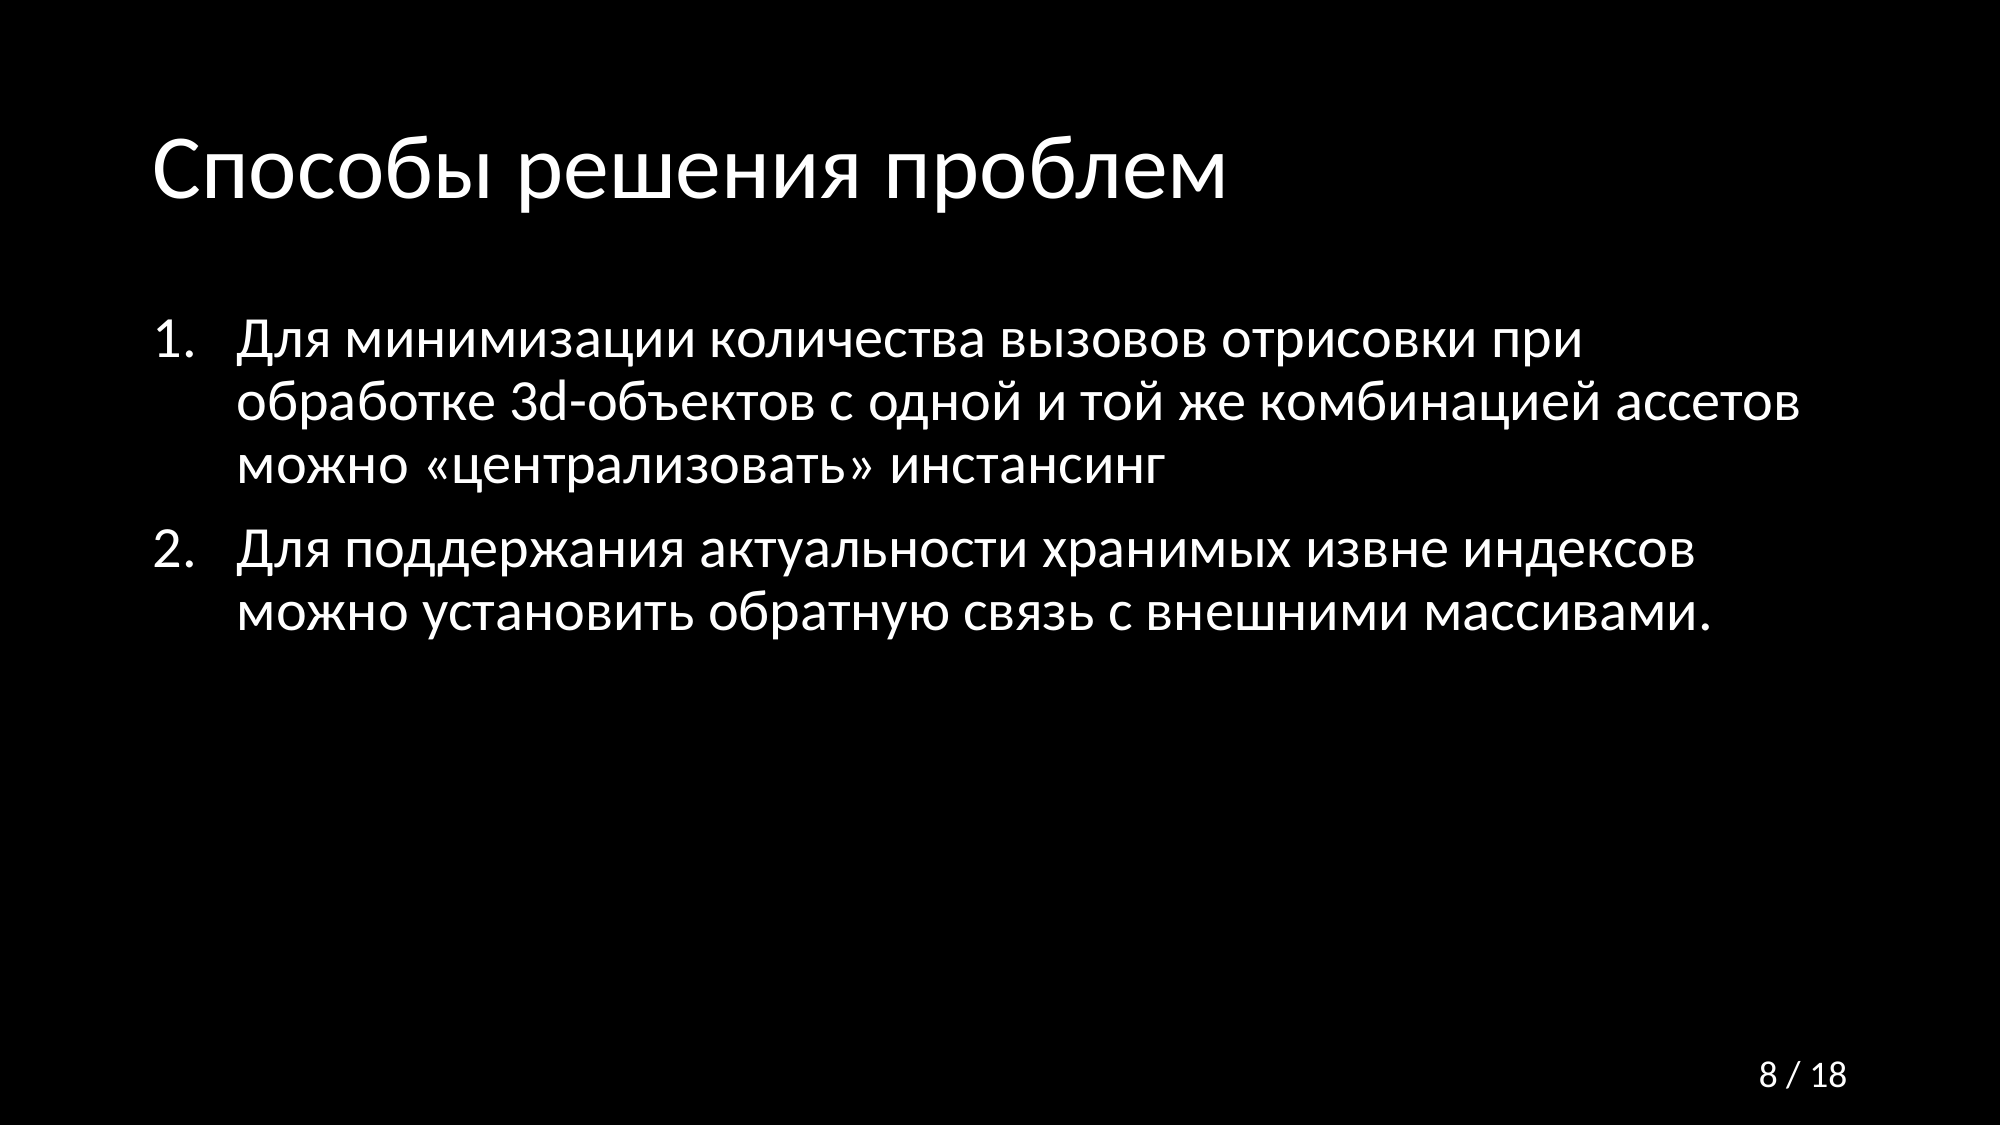

# Способы решения проблем
Для минимизации количества вызовов отрисовки при обработке 3d-объектов с одной и той же комбинацией ассетов можно «централизовать» инстансинг
Для поддержания актуальности хранимых извне индексов можно установить обратную связь с внешними массивами.
8 / 18